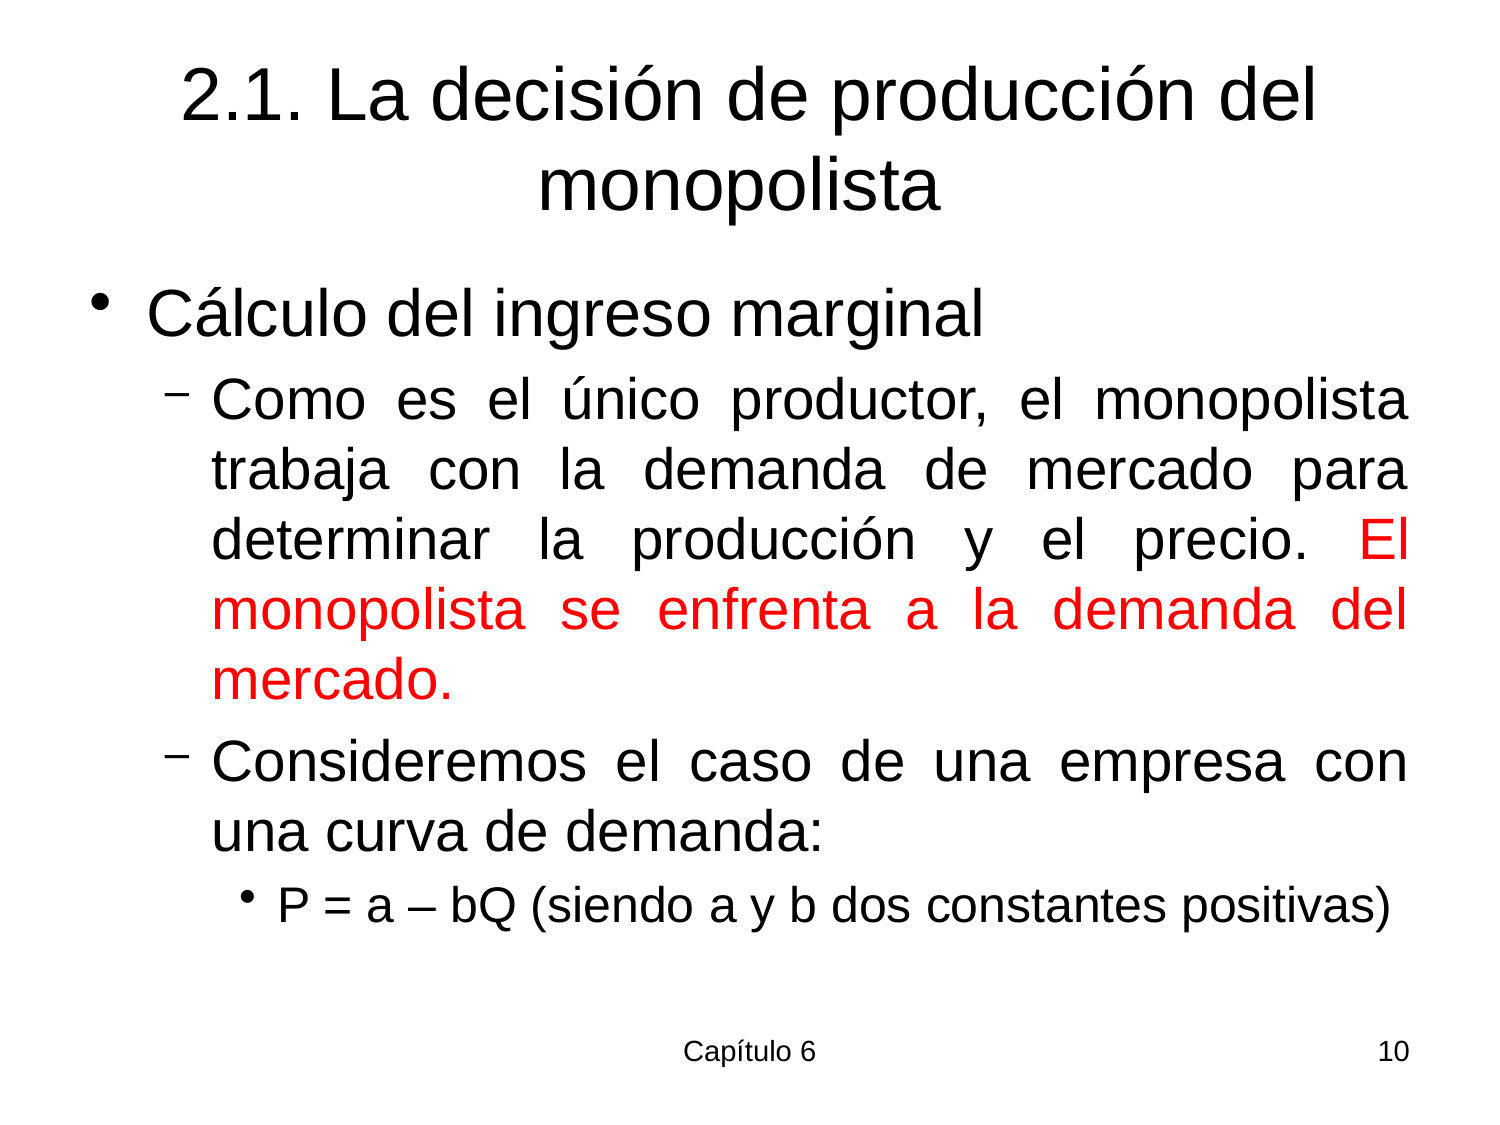

# 2.1. La decisión de producción del monopolista
Cálculo del ingreso marginal
Como es el único productor, el monopolista trabaja con la demanda de mercado para determinar la producción y el precio. El monopolista se enfrenta a la demanda del mercado.
Consideremos el caso de una empresa con una curva de demanda:
P = a – bQ (siendo a y b dos constantes positivas)
Capítulo 6
10